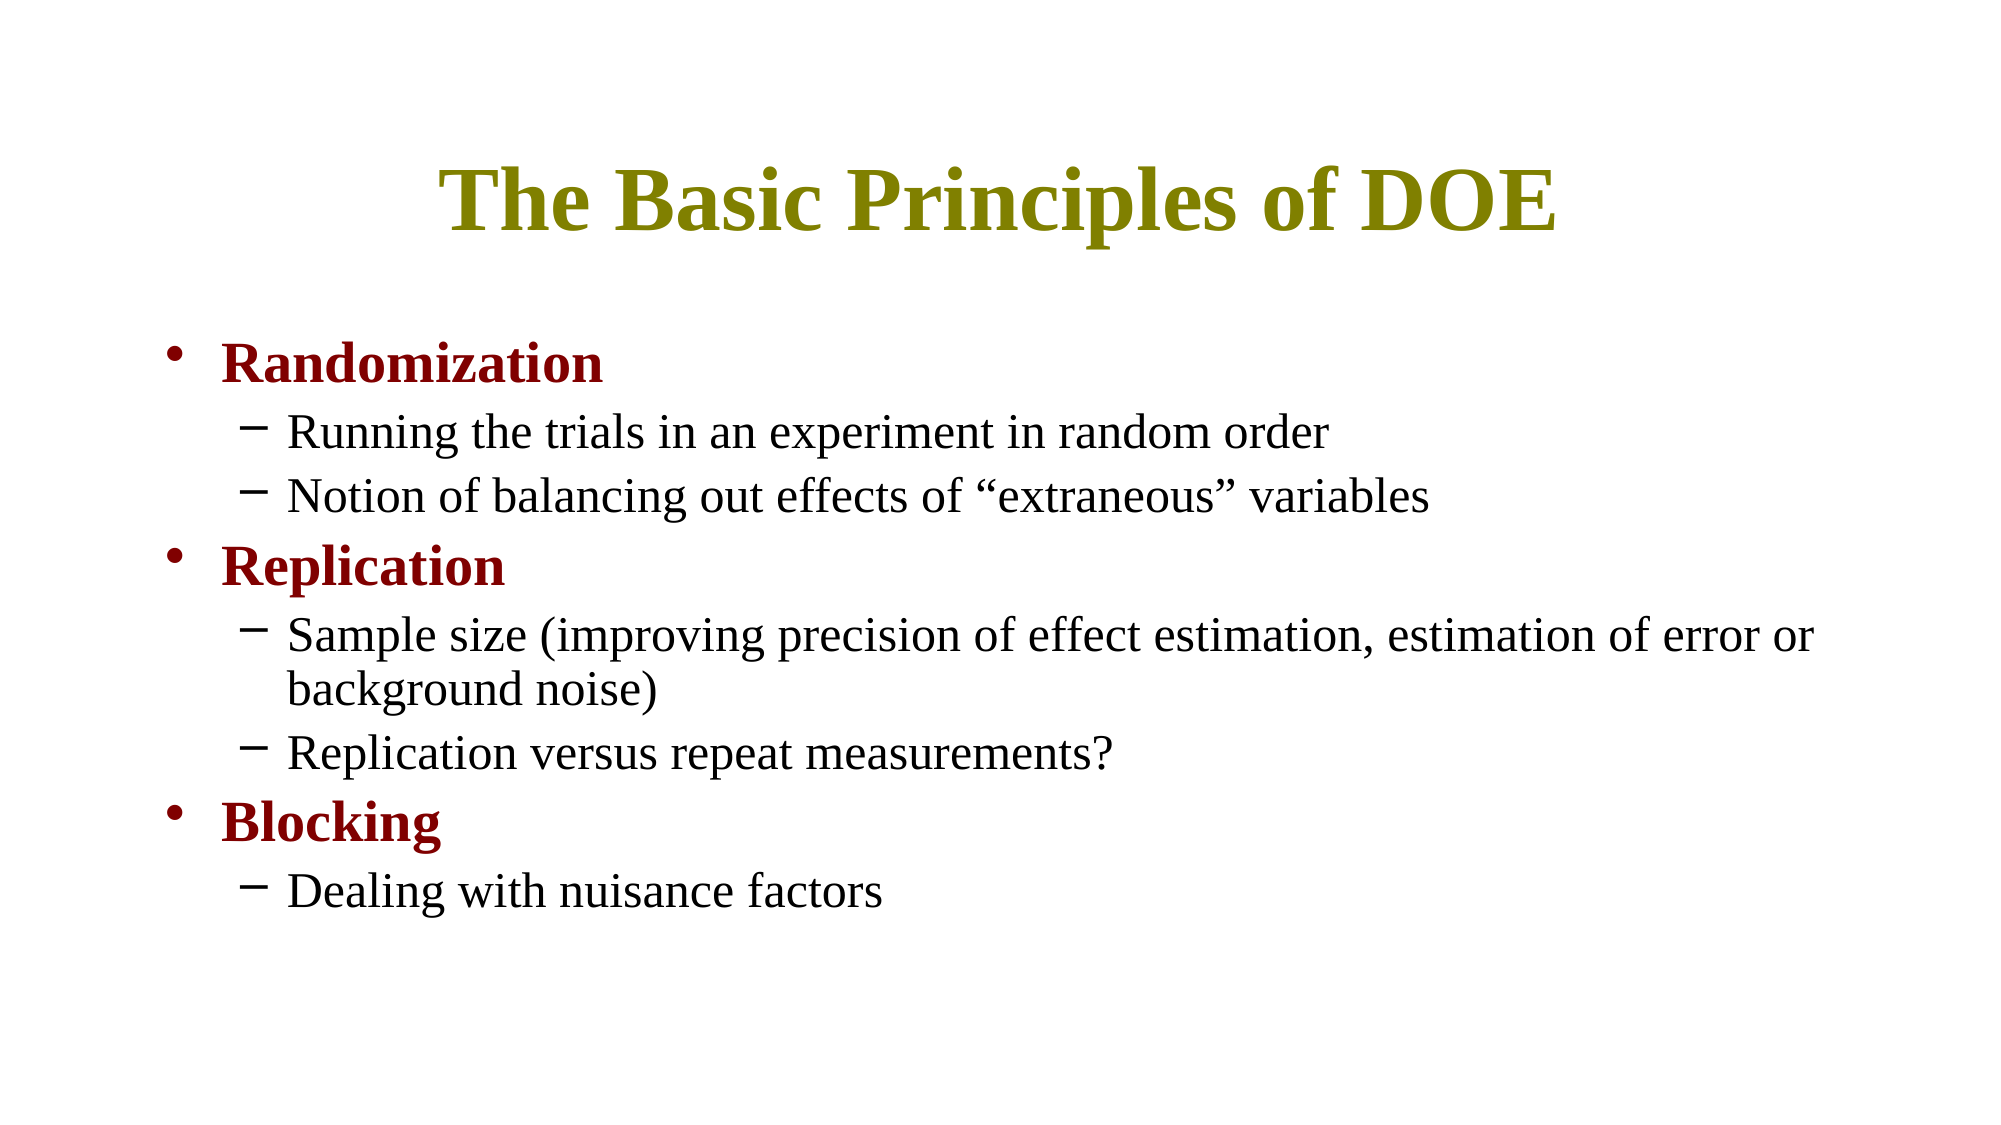

# The Basic Principles of DOE
Randomization
Running the trials in an experiment in random order
Notion of balancing out effects of “extraneous” variables
Replication
Sample size (improving precision of effect estimation, estimation of error or background noise)
Replication versus repeat measurements?
Blocking
Dealing with nuisance factors